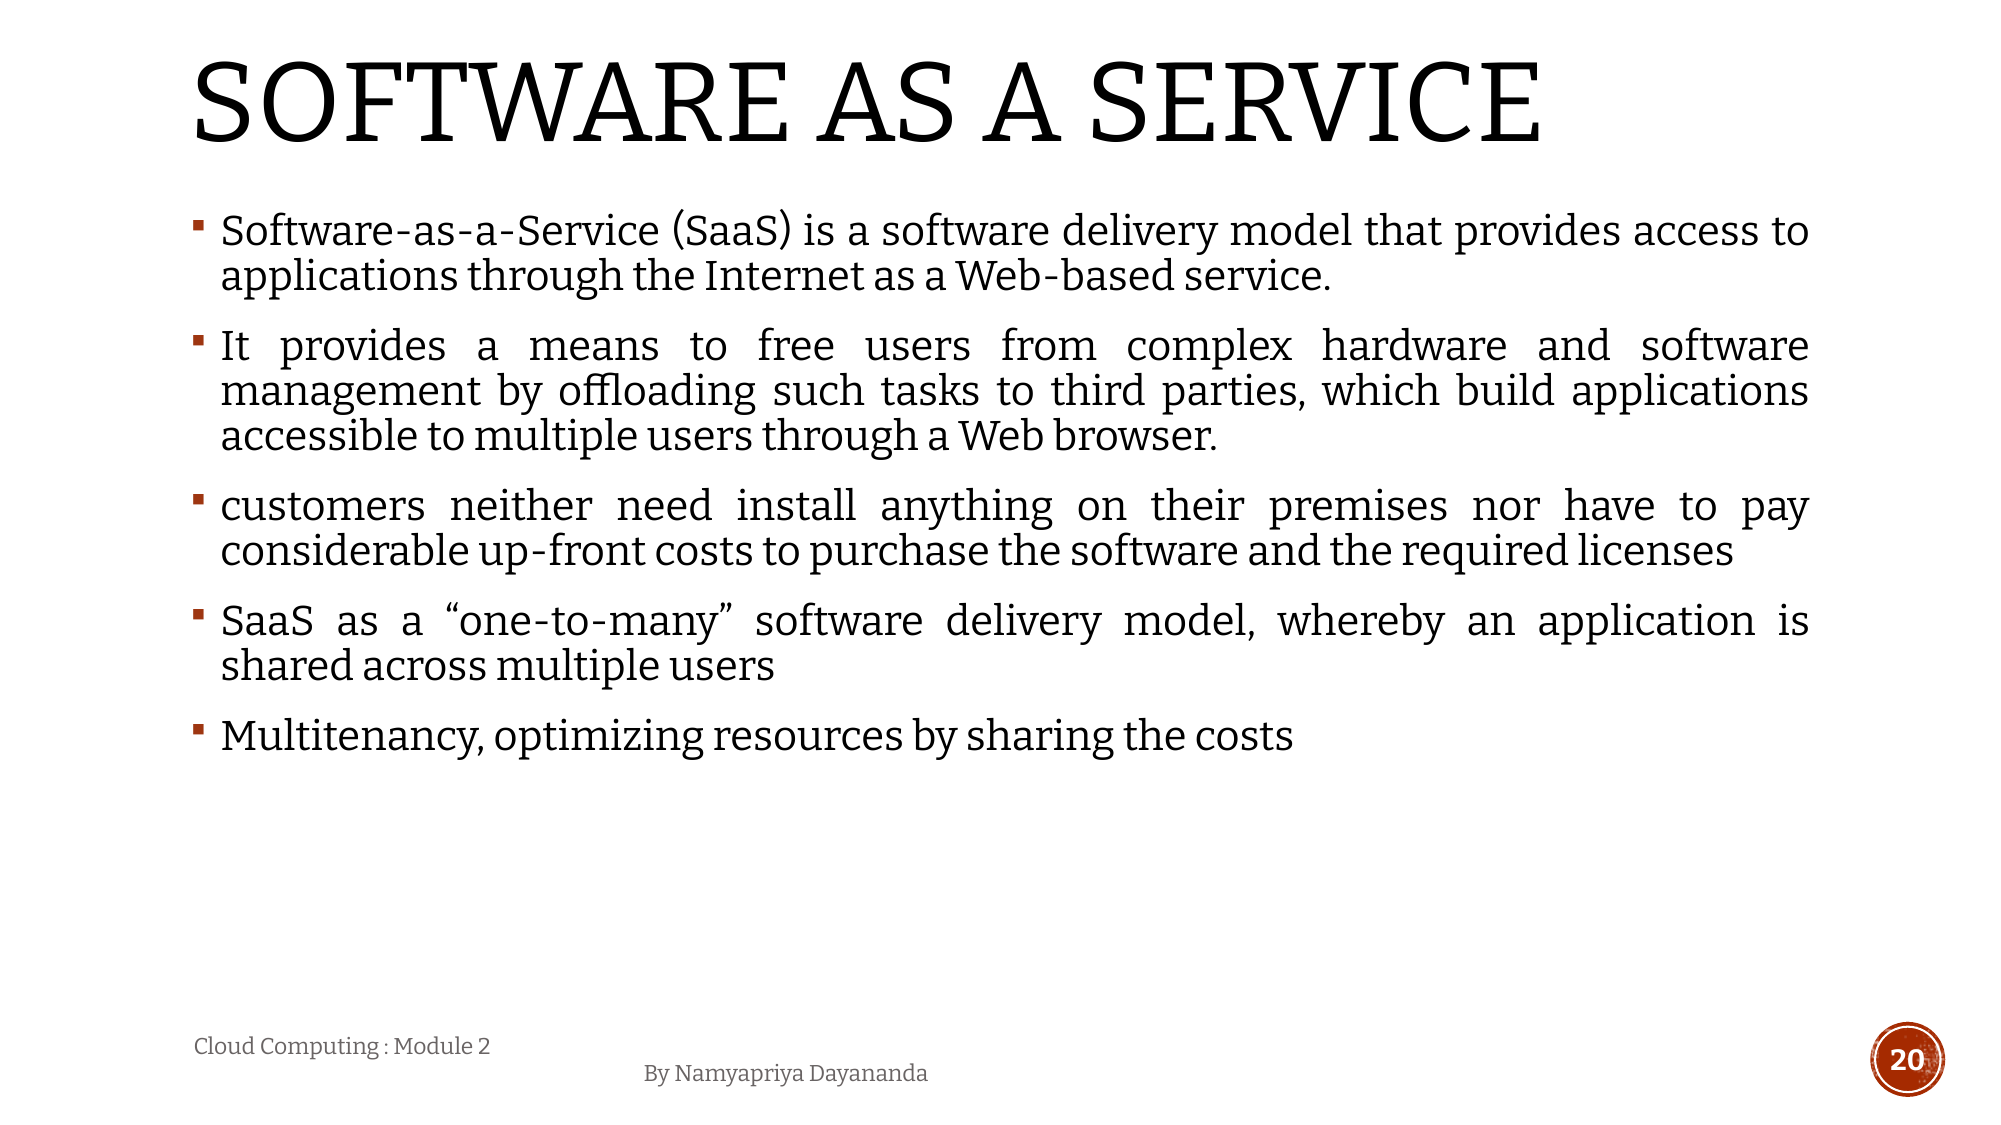

SOFTWARE AS A SERVICE
Software-as-a-Service (SaaS) is a software delivery model that provides access to applications through the Internet as a Web-based service.
It provides a means to free users from complex hardware and software management by offloading such tasks to third parties, which build applications accessible to multiple users through a Web browser.
customers neither need install anything on their premises nor have to pay considerable up-front costs to purchase the software and the required licenses
SaaS as a “one-to-many” software delivery model, whereby an application is shared across multiple users
Multitenancy, optimizing resources by sharing the costs
Cloud Computing : Module 2                                                   										By Namyapriya Dayananda
20